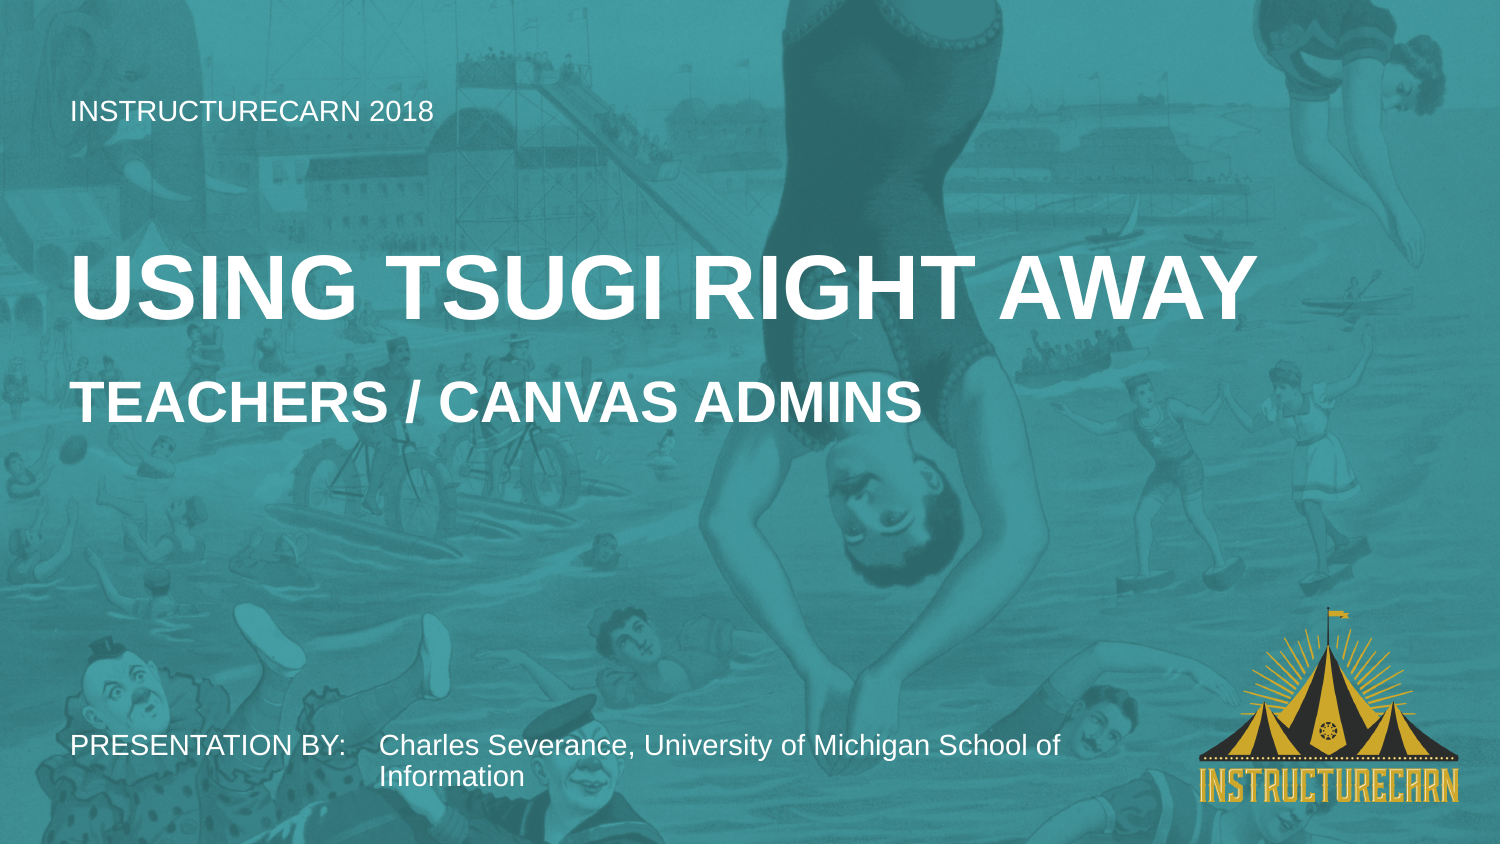

Using Tsugi RIGHT AWAY
Teachers / Canvas Admins
PRESENTATION BY:
Charles Severance, University of Michigan School of Information